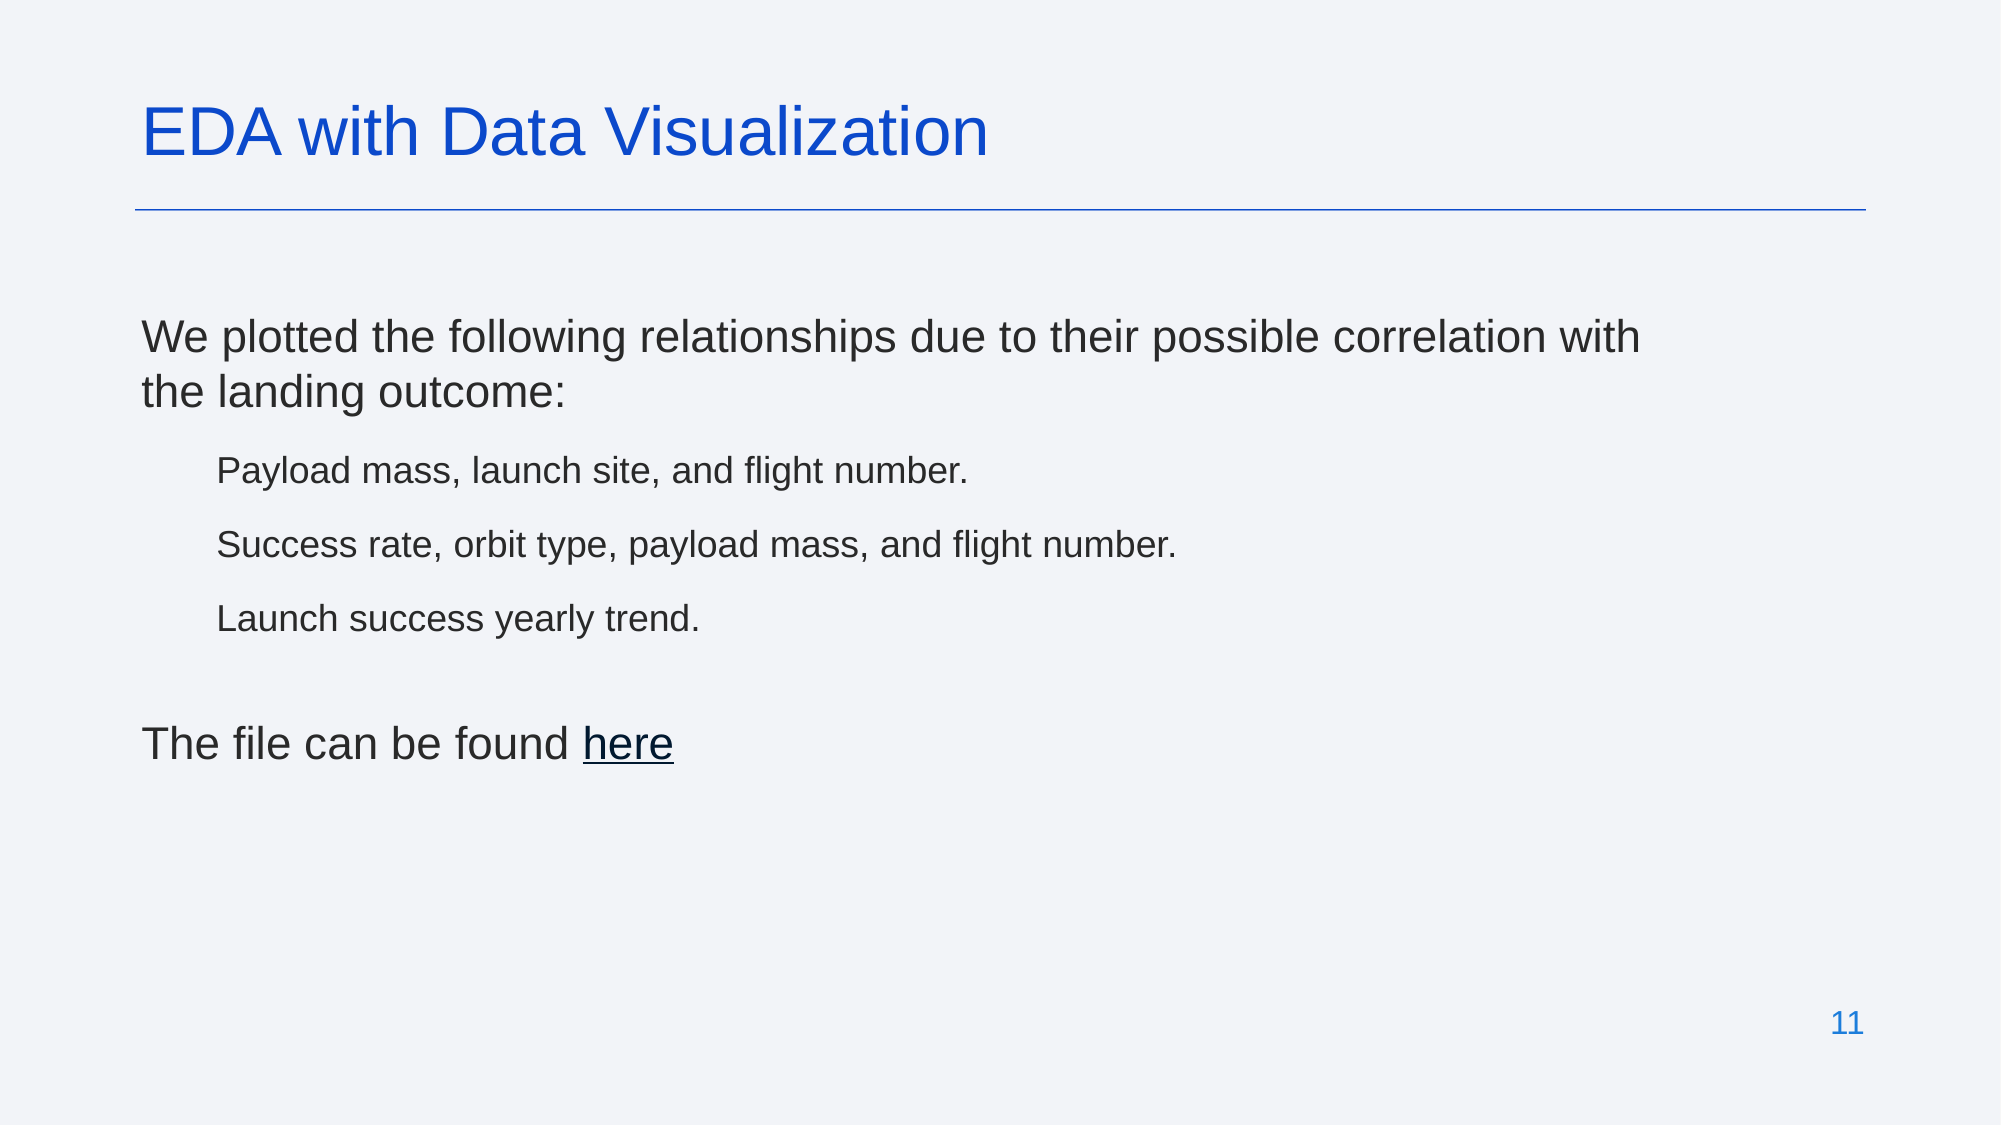

EDA with Data Visualization
We plotted the following relationships due to their possible correlation with the landing outcome:
Payload mass, launch site, and flight number.
Success rate, orbit type, payload mass, and flight number.
Launch success yearly trend.

The file can be found here
11